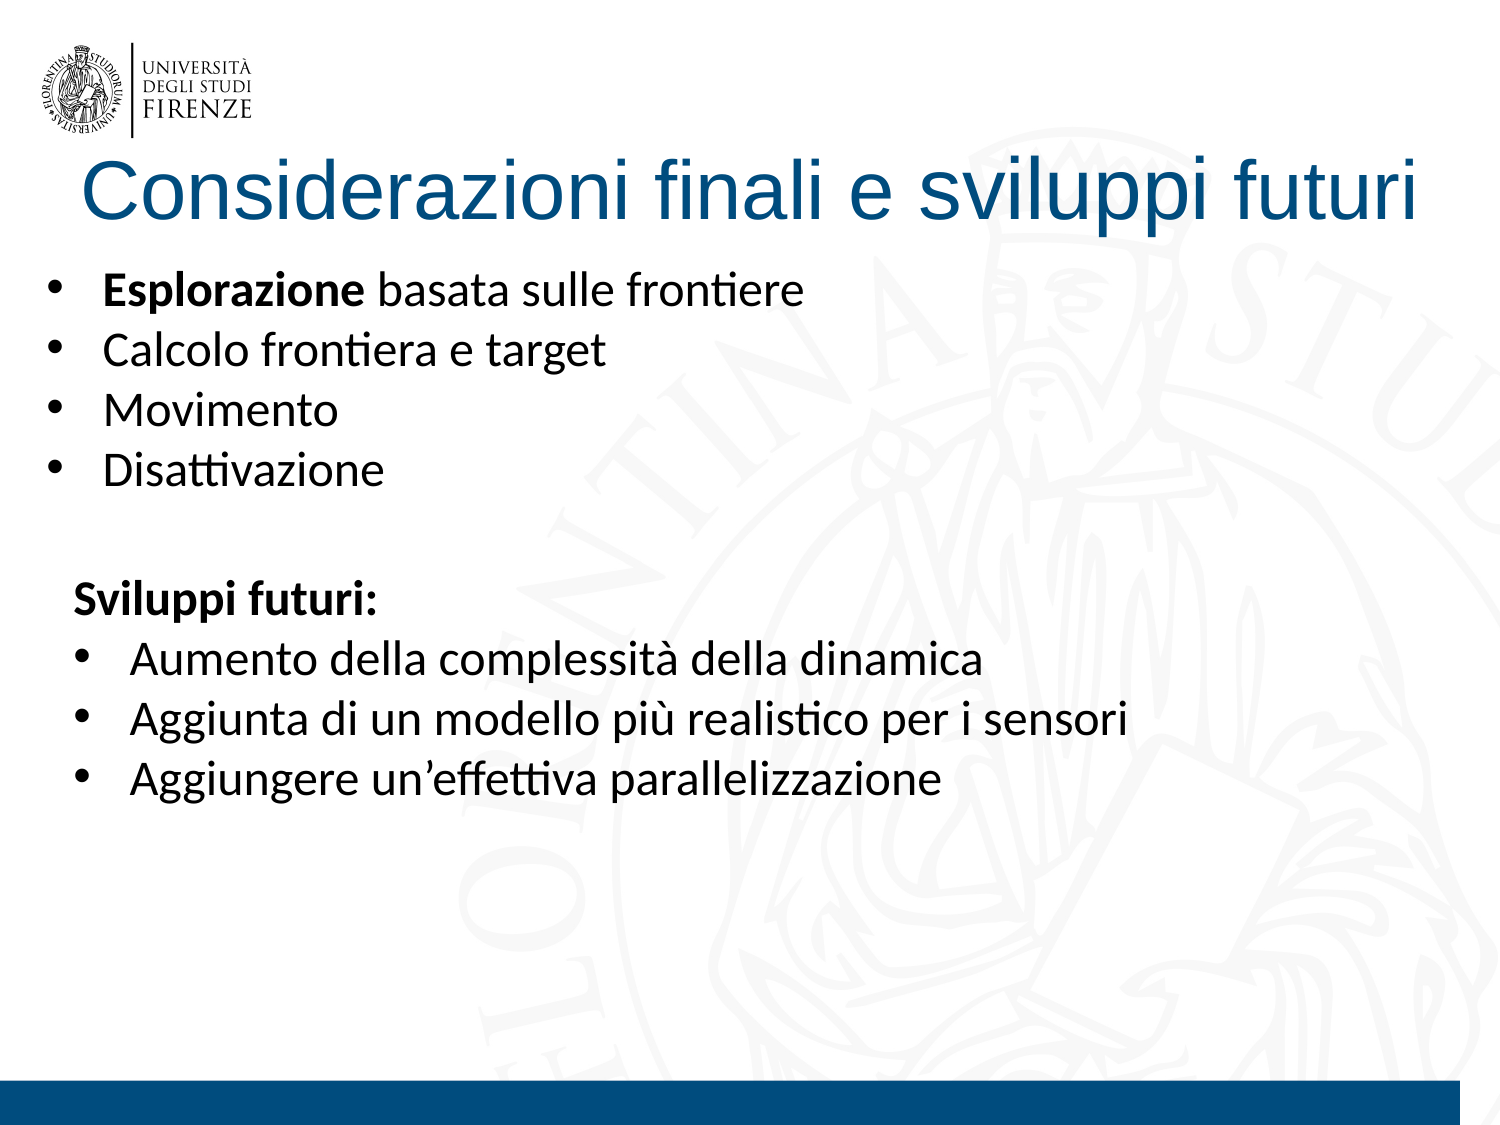

Considerazioni finali e sviluppi futuri
Esplorazione basata sulle frontiere
Calcolo frontiera e target
Movimento
Disattivazione

Sviluppi futuri:
Aumento della complessità della dinamica
Aggiunta di un modello più realistico per i sensori
Aggiungere un’effettiva parallelizzazione